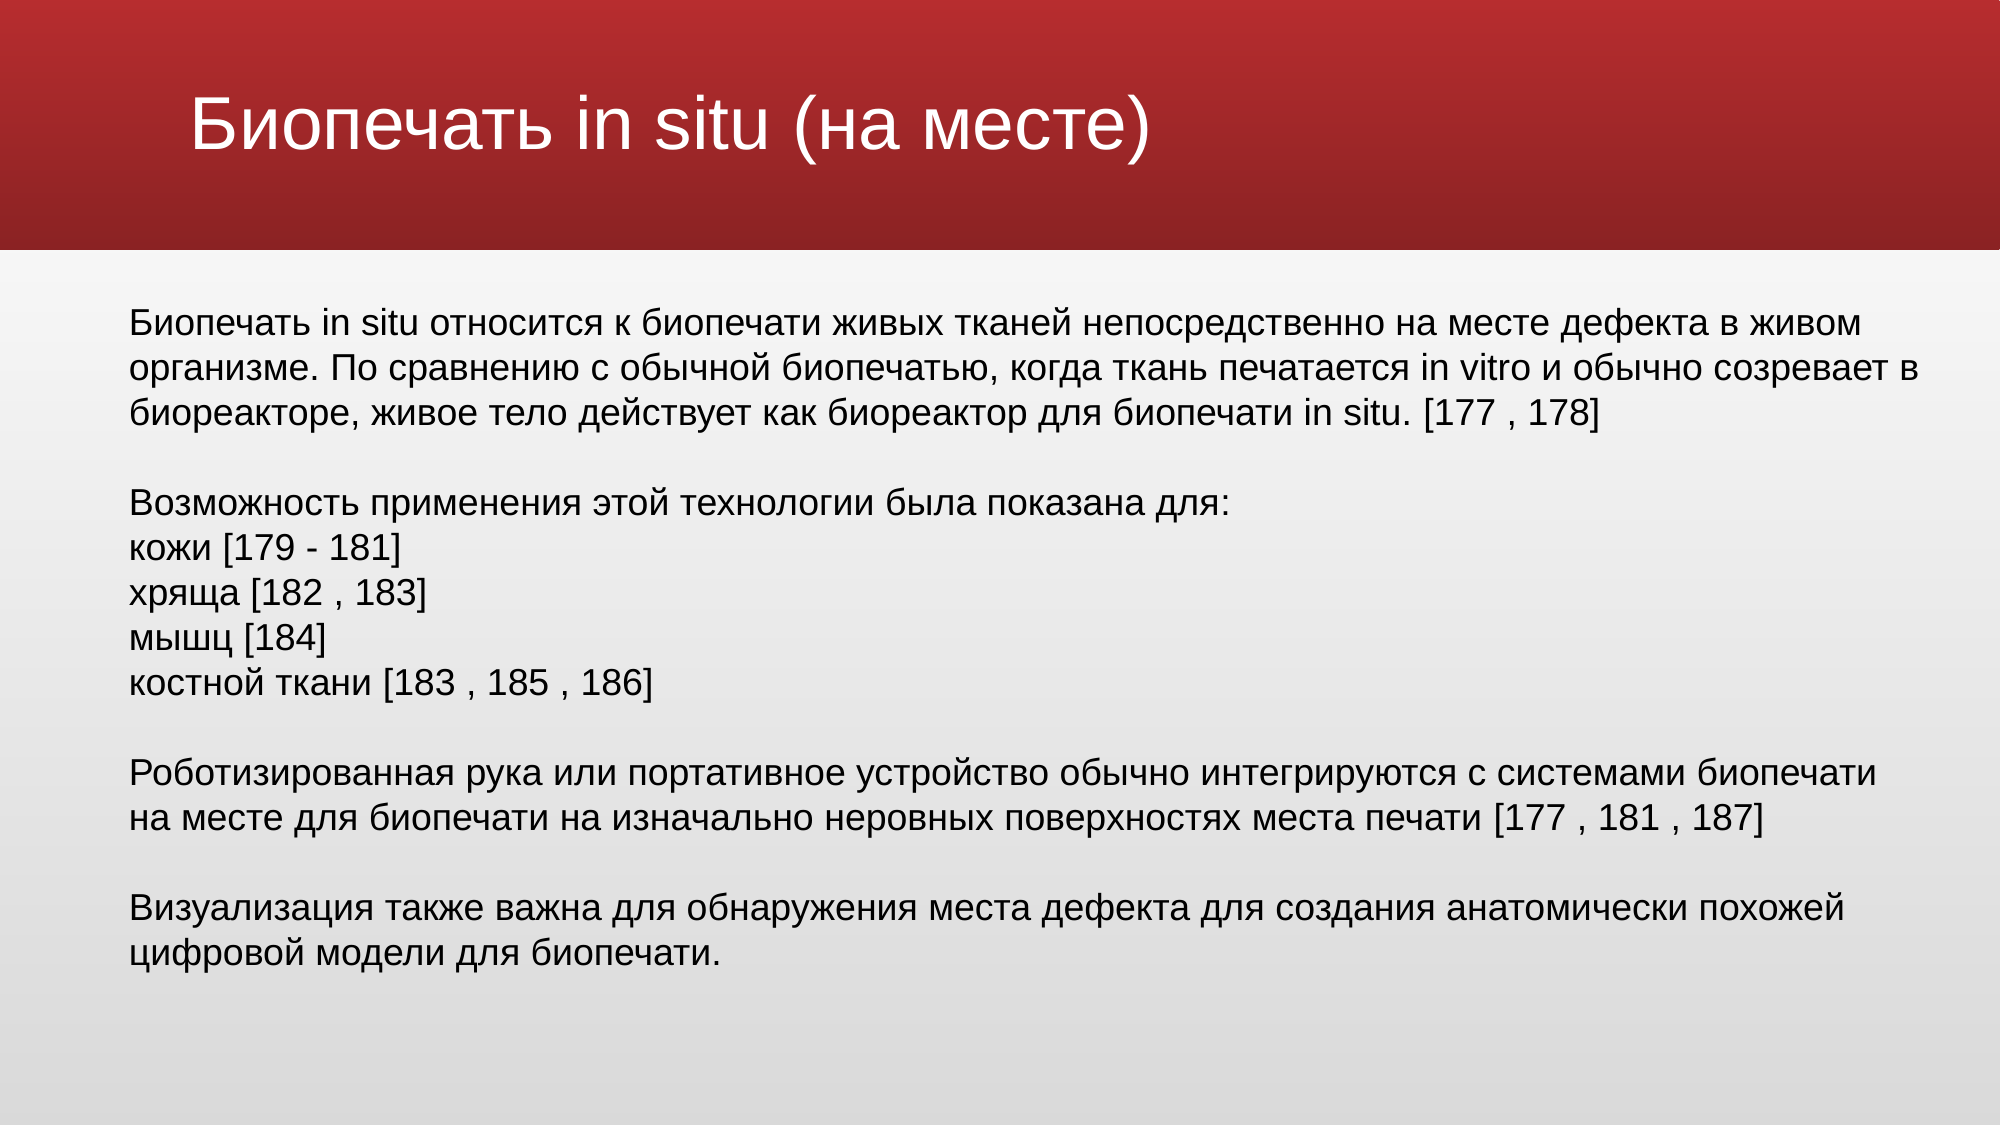

# Биопечать in situ (на месте)
Биопечать in situ относится к биопечати живых тканей непосредственно на месте дефекта в живом организме. По сравнению с обычной биопечатью, когда ткань печатается in vitro и обычно созревает в биореакторе, живое тело действует как биореактор для биопечати in situ. [177 , 178]

Возможность применения этой технологии была показана для:
кожи [179 - 181]
хряща [182 , 183]
мышц [184]
костной ткани [183 , 185 , 186]

Роботизированная рука или портативное устройство обычно интегрируются с системами биопечати на месте для биопечати на изначально неровных поверхностях места печати [177 , 181 , 187]

Визуализация также важна для обнаружения места дефекта для создания анатомически похожей цифровой модели для биопечати.